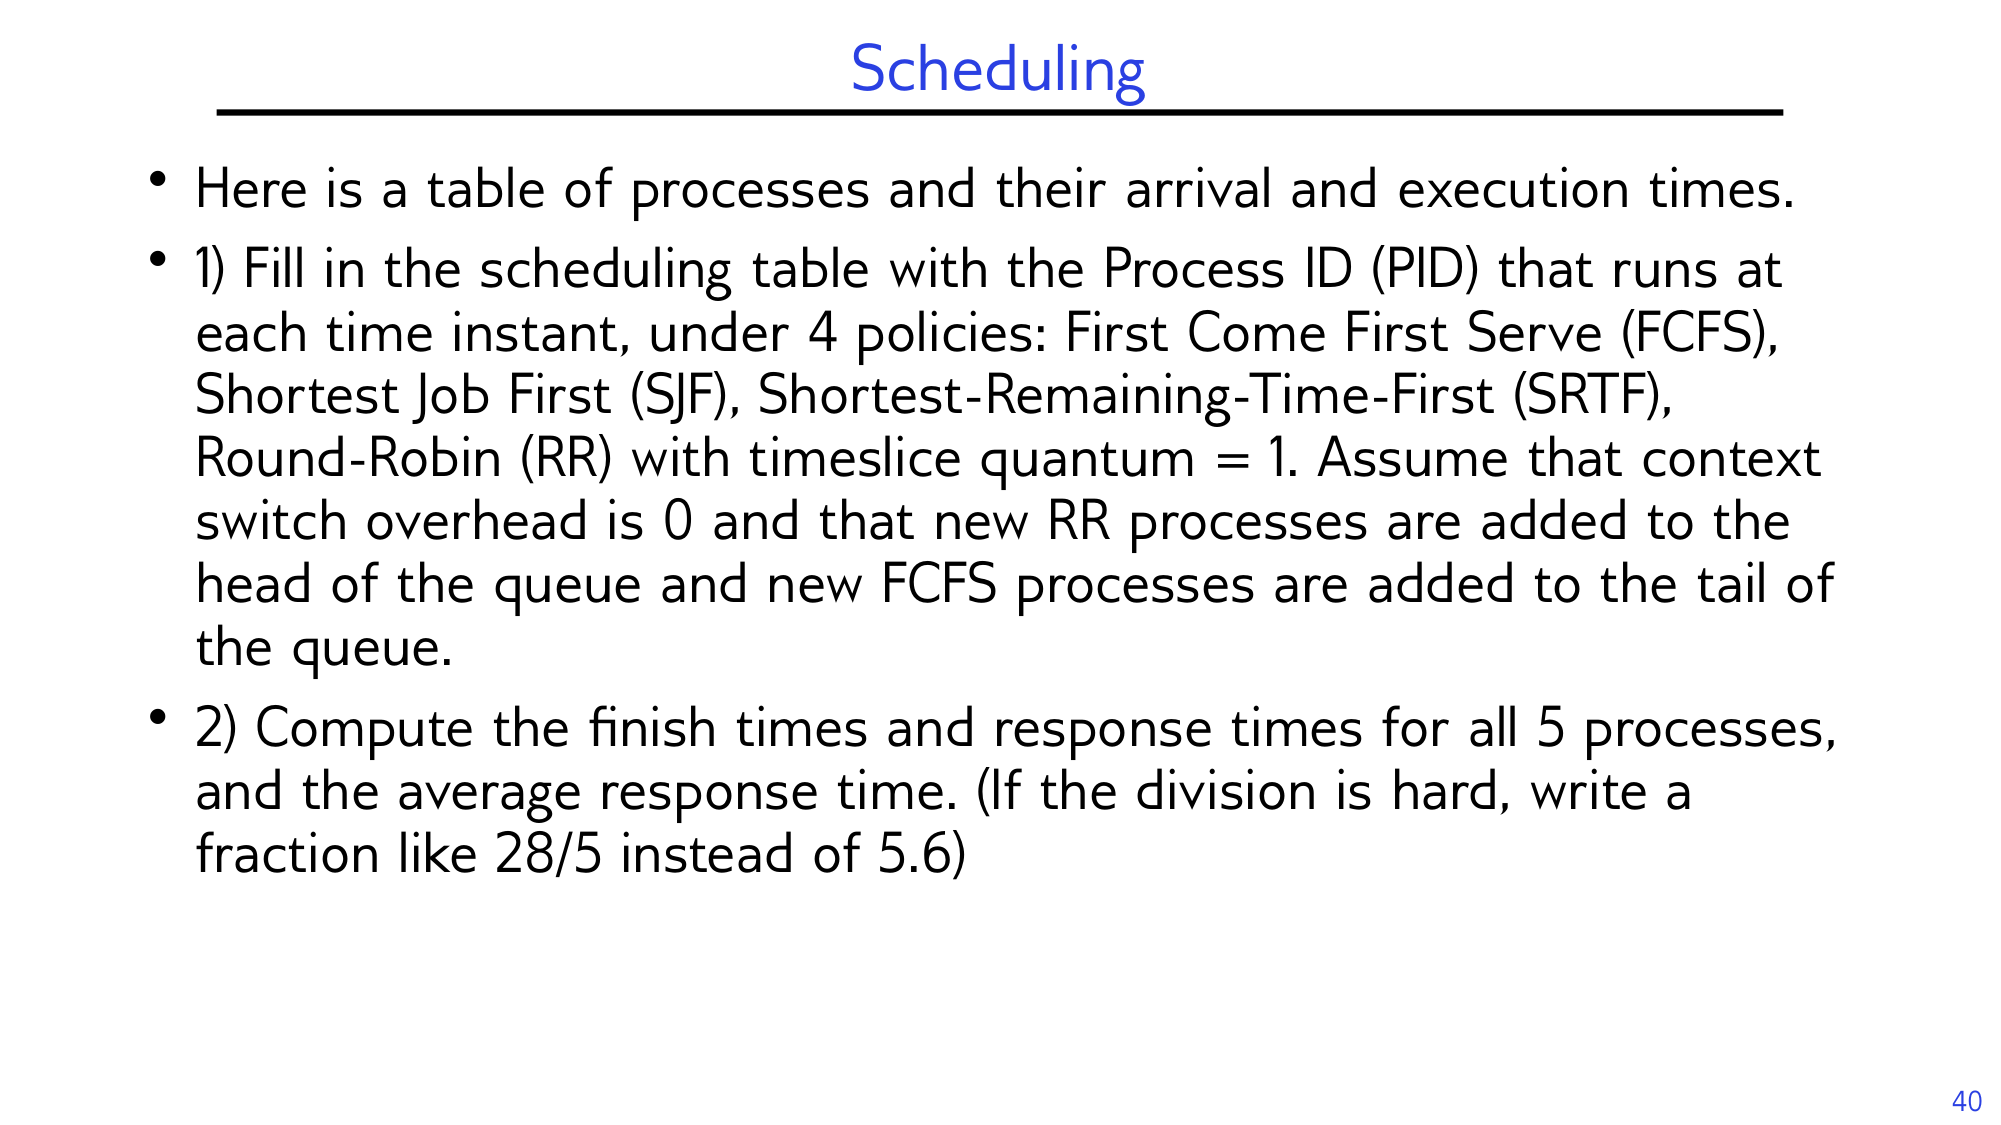

# Scheduling
Here is a table of processes and their arrival and execution times.
1) Fill in the scheduling table with the Process ID (PID) that runs at each time instant, under 4 policies: First Come First Serve (FCFS), Shortest Job First (SJF), Shortest-Remaining-Time-First (SRTF), Round-Robin (RR) with timeslice quantum = 1. Assume that context switch overhead is 0 and that new RR processes are added to the head of the queue and new FCFS processes are added to the tail of the queue.
2) Compute the finish times and response times for all 5 processes, and the average response time. (If the division is hard, write a fraction like 28/5 instead of 5.6)